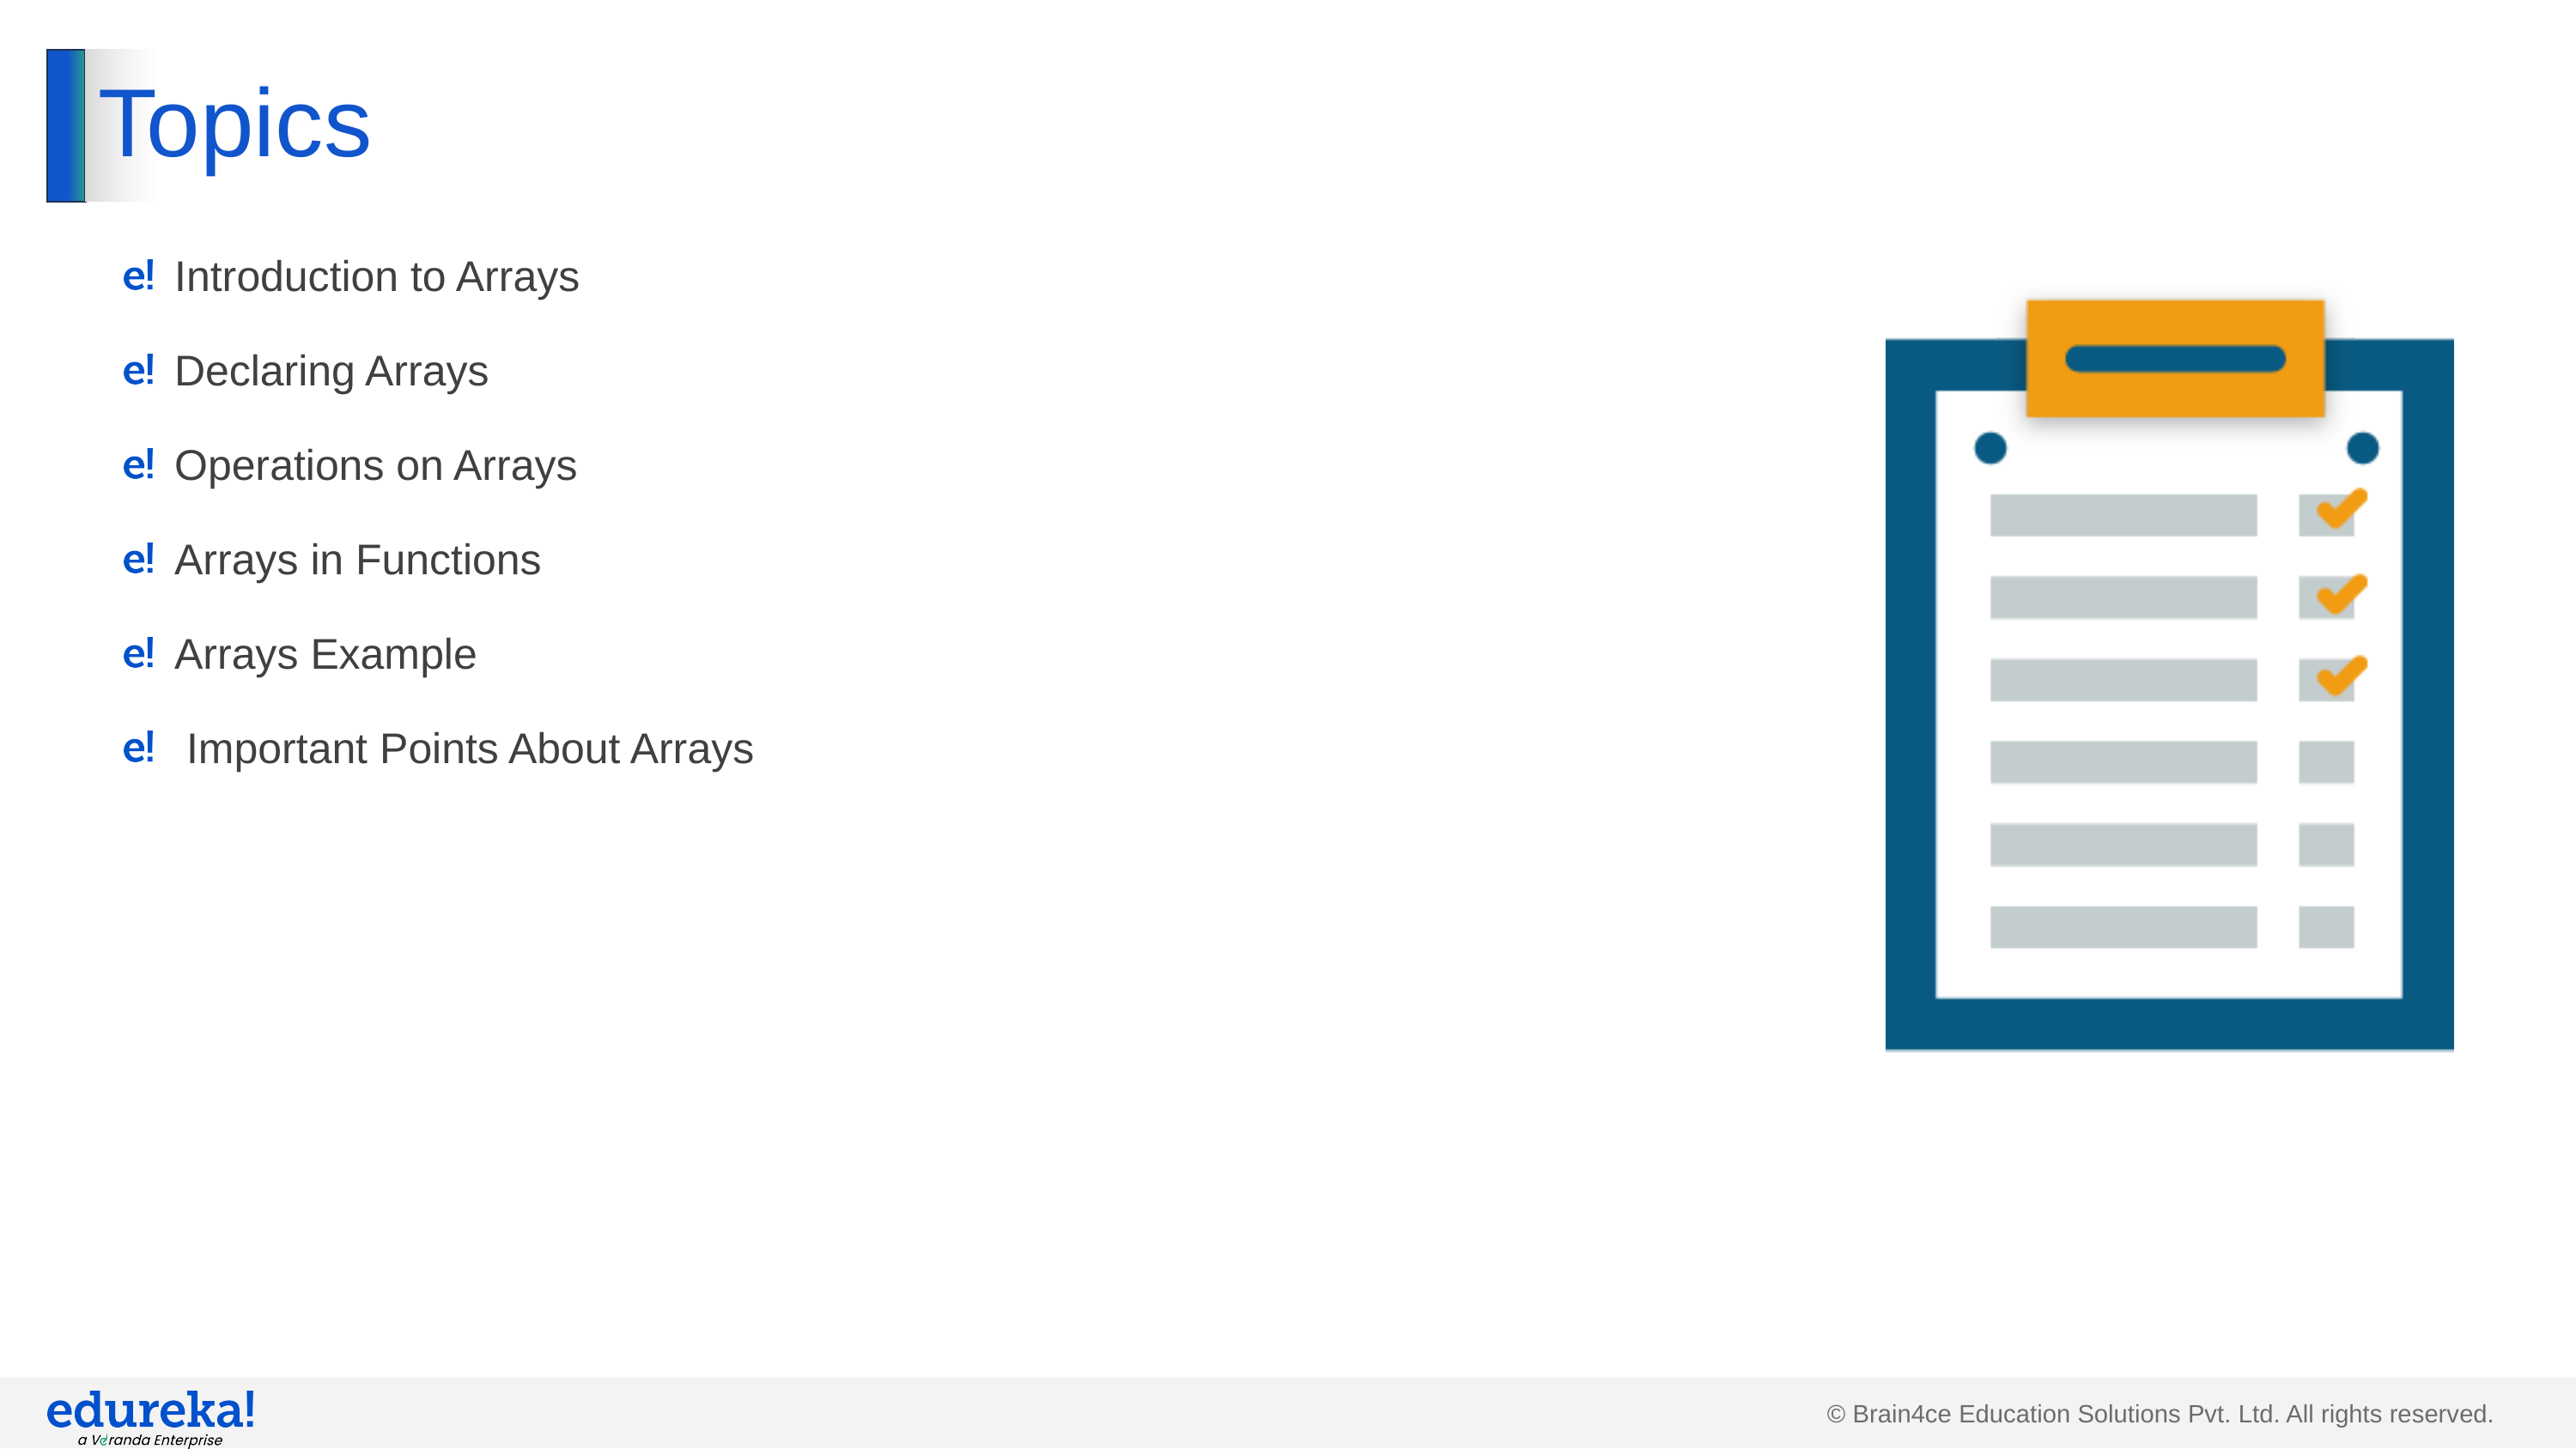

# Topics
Introduction to Arrays
Declaring Arrays
Operations on Arrays
Arrays in Functions
Arrays Example
 Important Points About Arrays